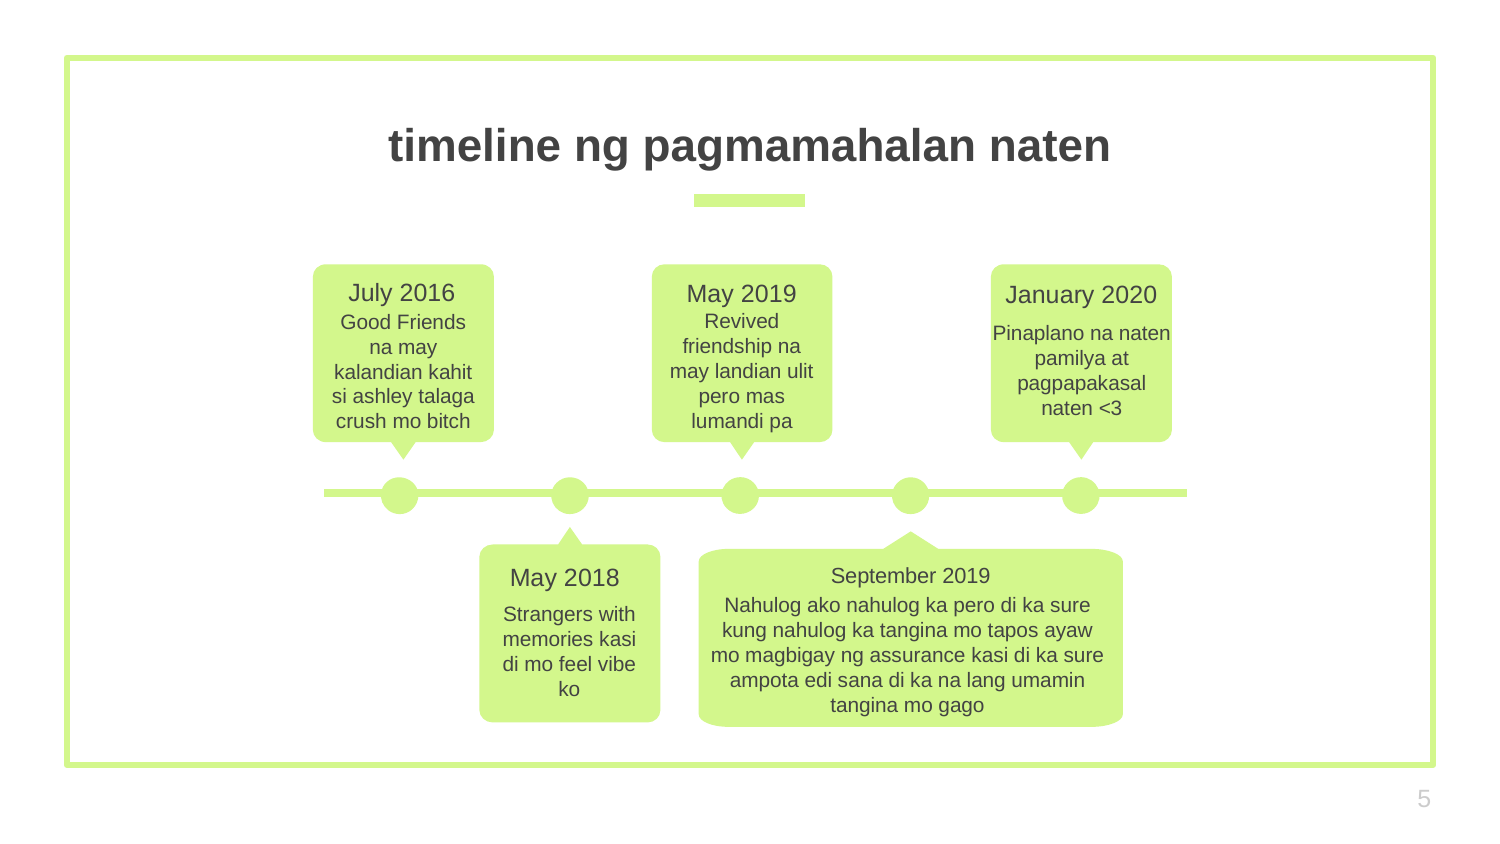

# timeline ng pagmamahalan naten
July 2016
May 2019
January 2020

Revived friendship na may landian ulit pero mas lumandi pa
Good Friends na may kalandian kahit si ashley talaga crush mo bitch
Pinaplano na naten pamilya at pagpapakasal naten <3
May 2018
September 2019
Nahulog ako nahulog ka pero di ka sure kung nahulog ka tangina mo tapos ayaw mo magbigay ng assurance kasi di ka sure ampota edi sana di ka na lang umamin tangina mo gago
Strangers with memories kasi di mo feel vibe ko
5